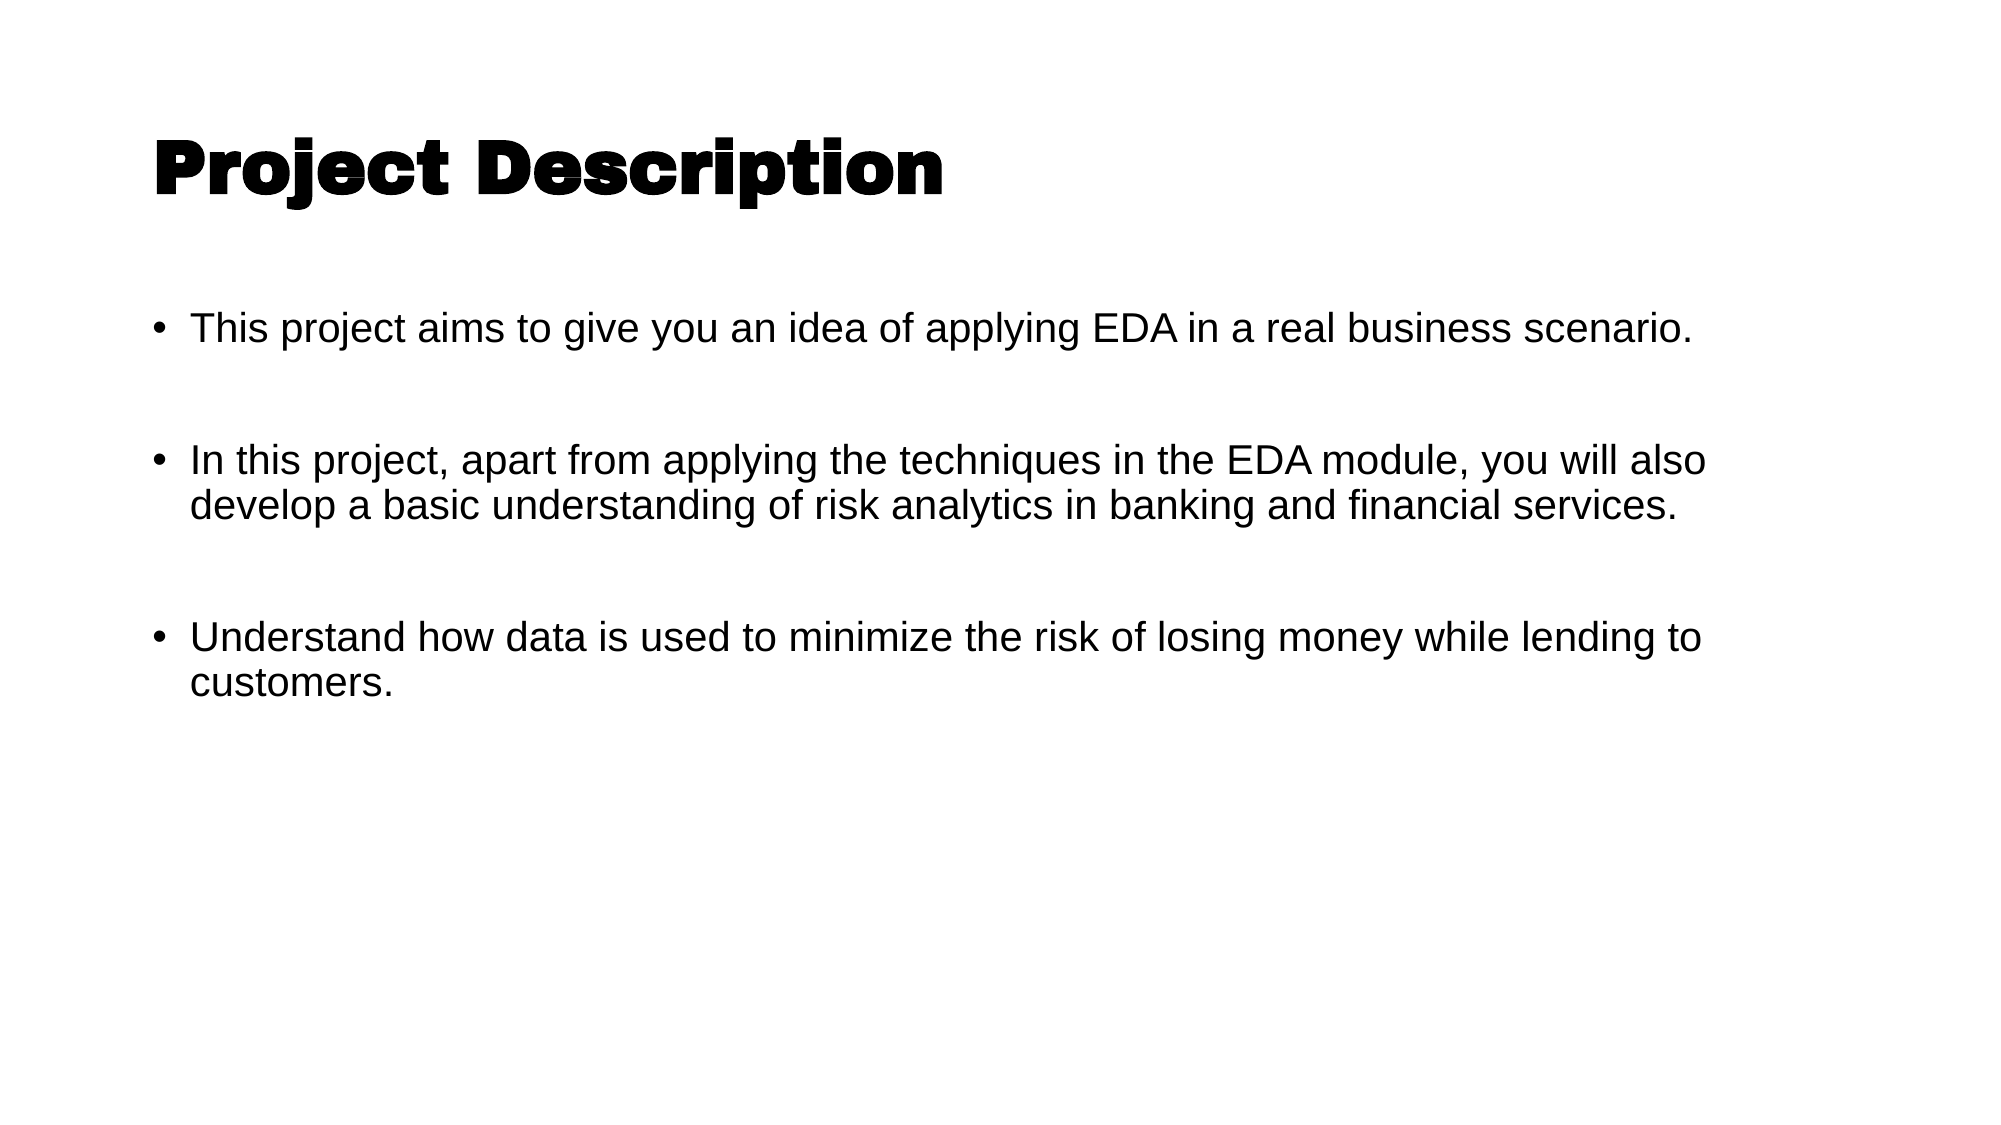

# Project Description
This project aims to give you an idea of applying EDA in a real business scenario.

In this project, apart from applying the techniques in the EDA module, you will also develop a basic understanding of risk analytics in banking and financial services.

Understand how data is used to minimize the risk of losing money while lending to customers.